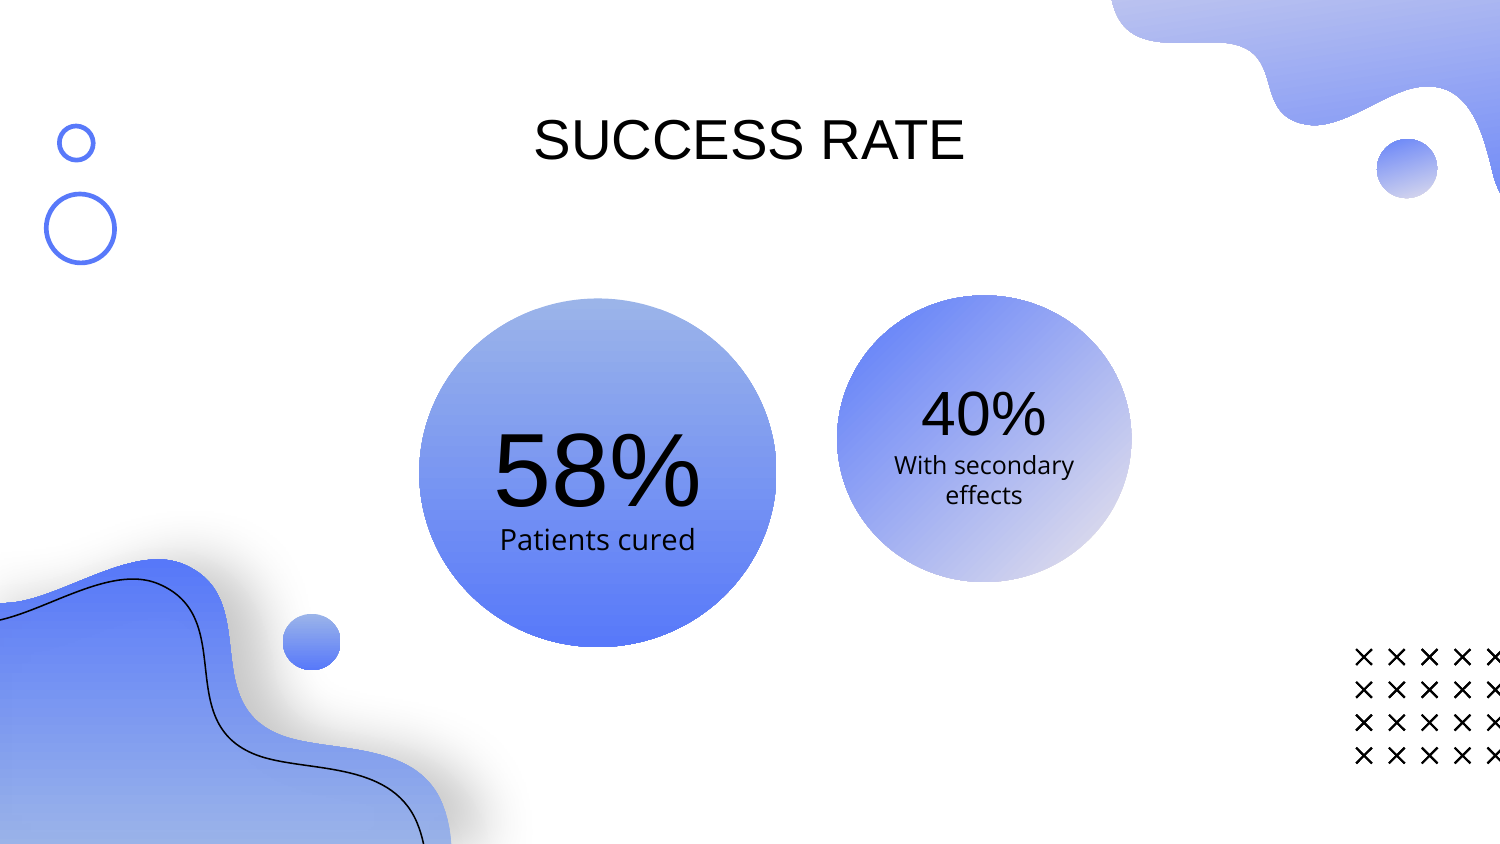

# SUCCESS RATE

40%
58%
With secondary effects
Patients cured